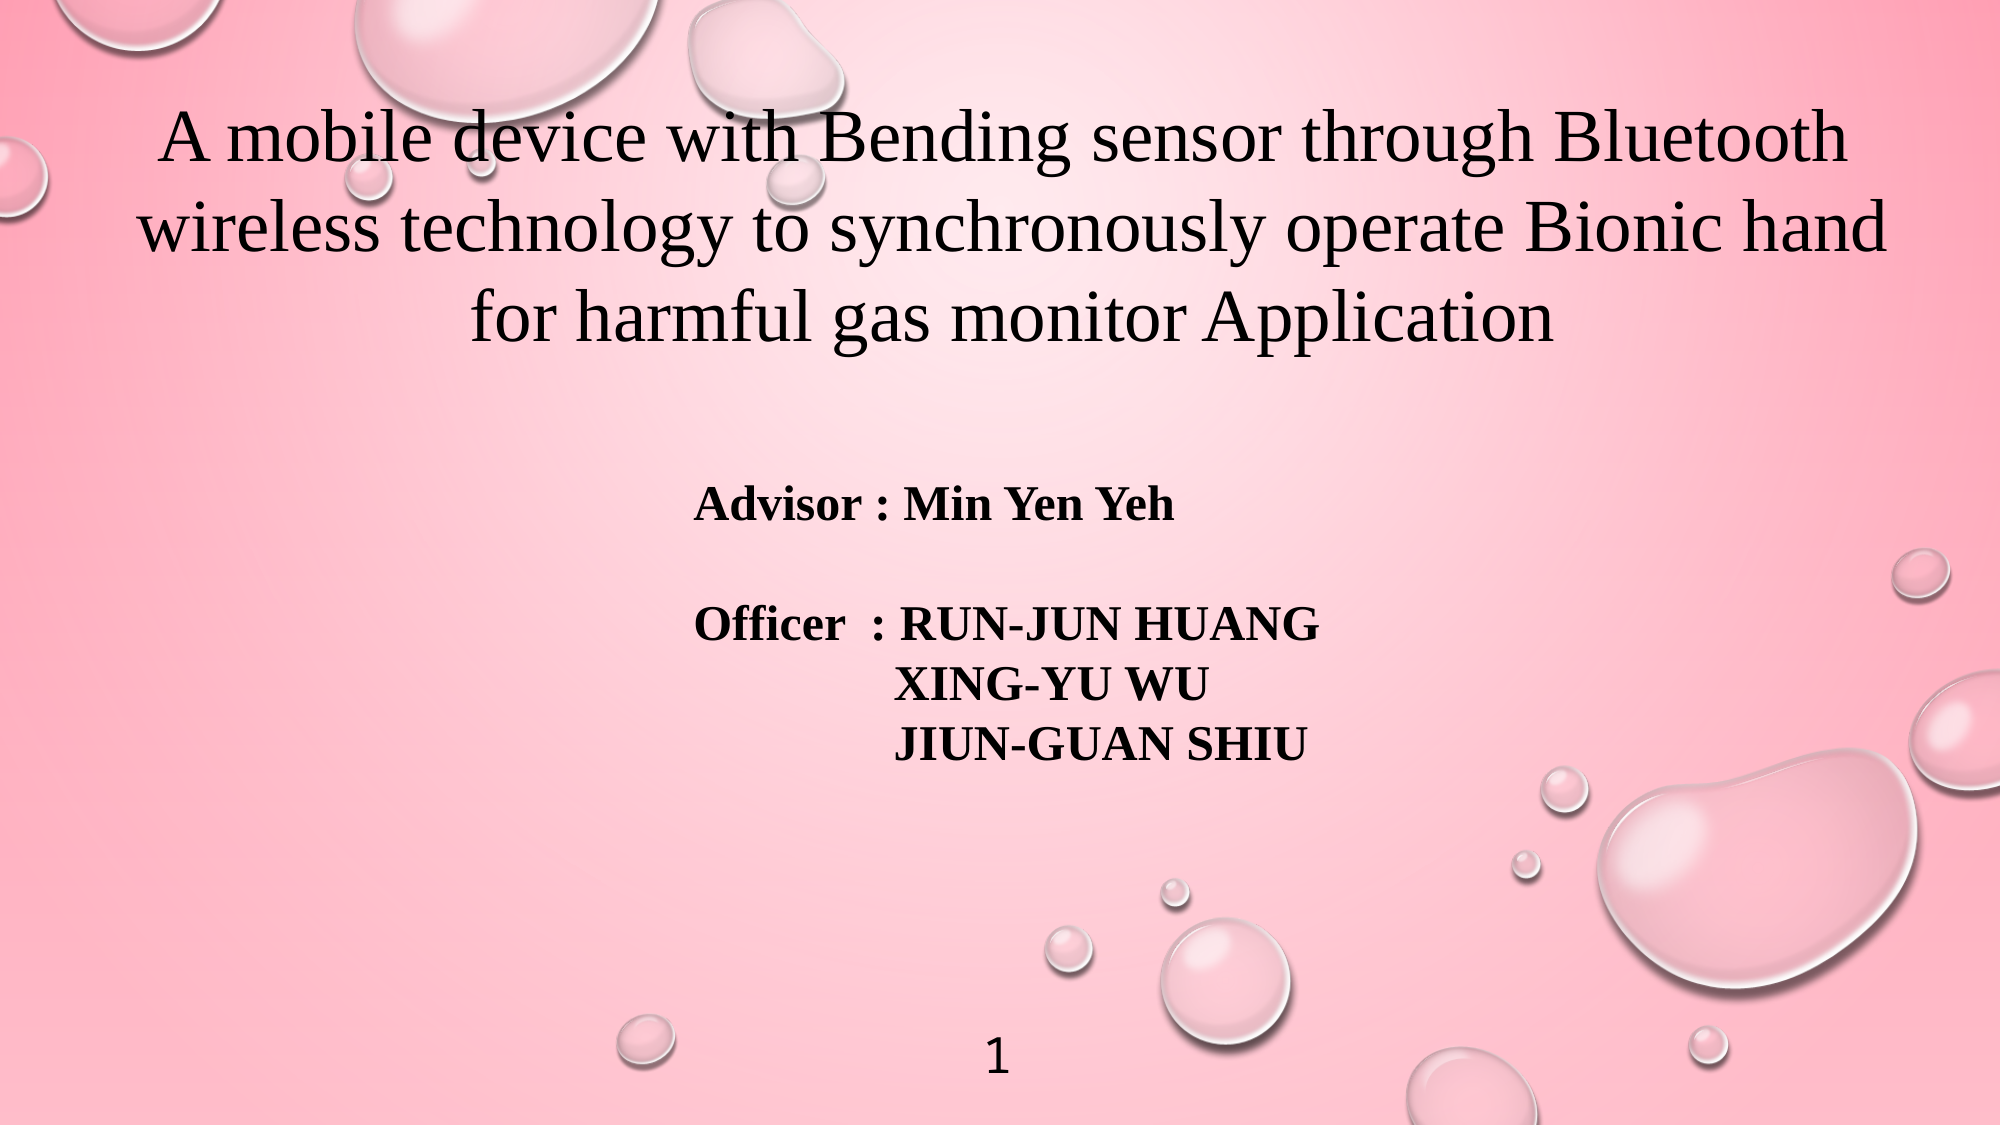

A mobile device with Bending sensor through Bluetooth  wireless technology to synchronously operate Bionic hand for harmful gas monitor Application
Advisor : Min Yen Yeh

Officer  : RUN-JUN HUANG
                XING-YU WU
                JIUN-GUAN SHIU
1